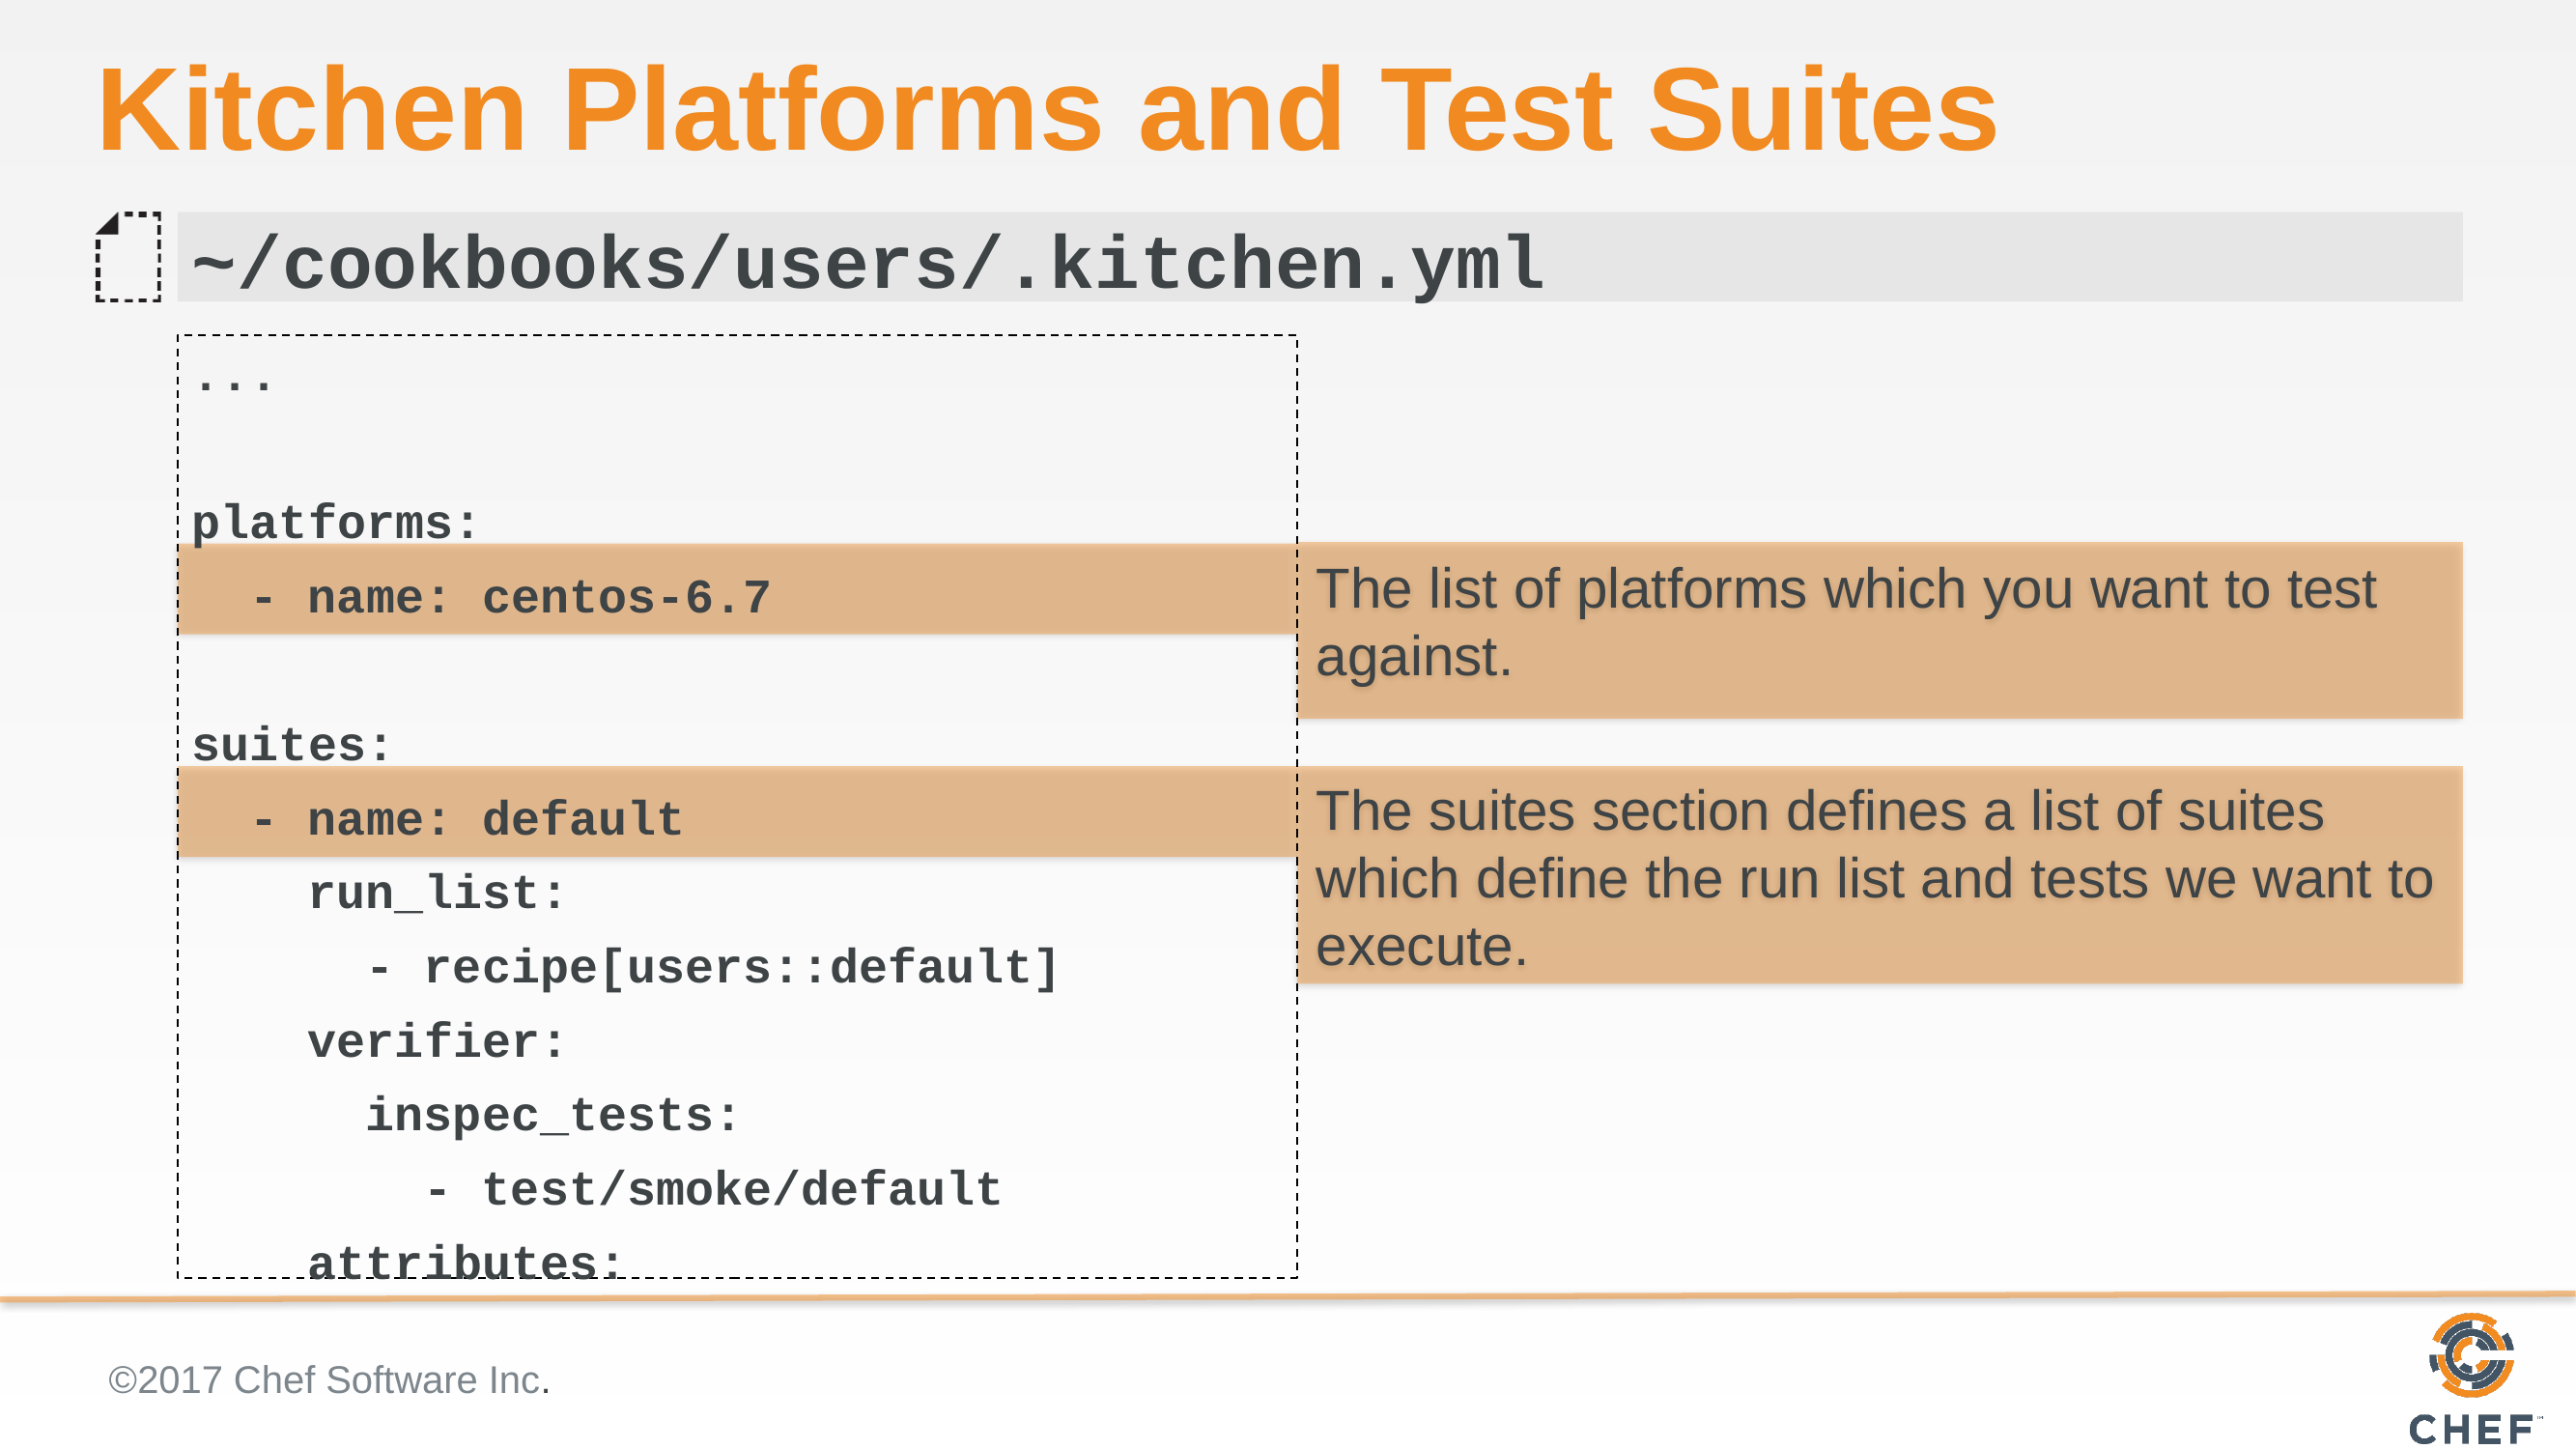

# Kitchen Platforms and Test Suites
~/cookbooks/users/.kitchen.yml
...

platforms:
  - name: centos-6.7

suites:
  - name: default
    run_list:
      - recipe[users::default]
    verifier:
      inspec_tests:
        - test/smoke/default
    attributes:
The list of platforms which you want to test against.

The suites section defines a list of suites which define the run list and tests we want to execute.